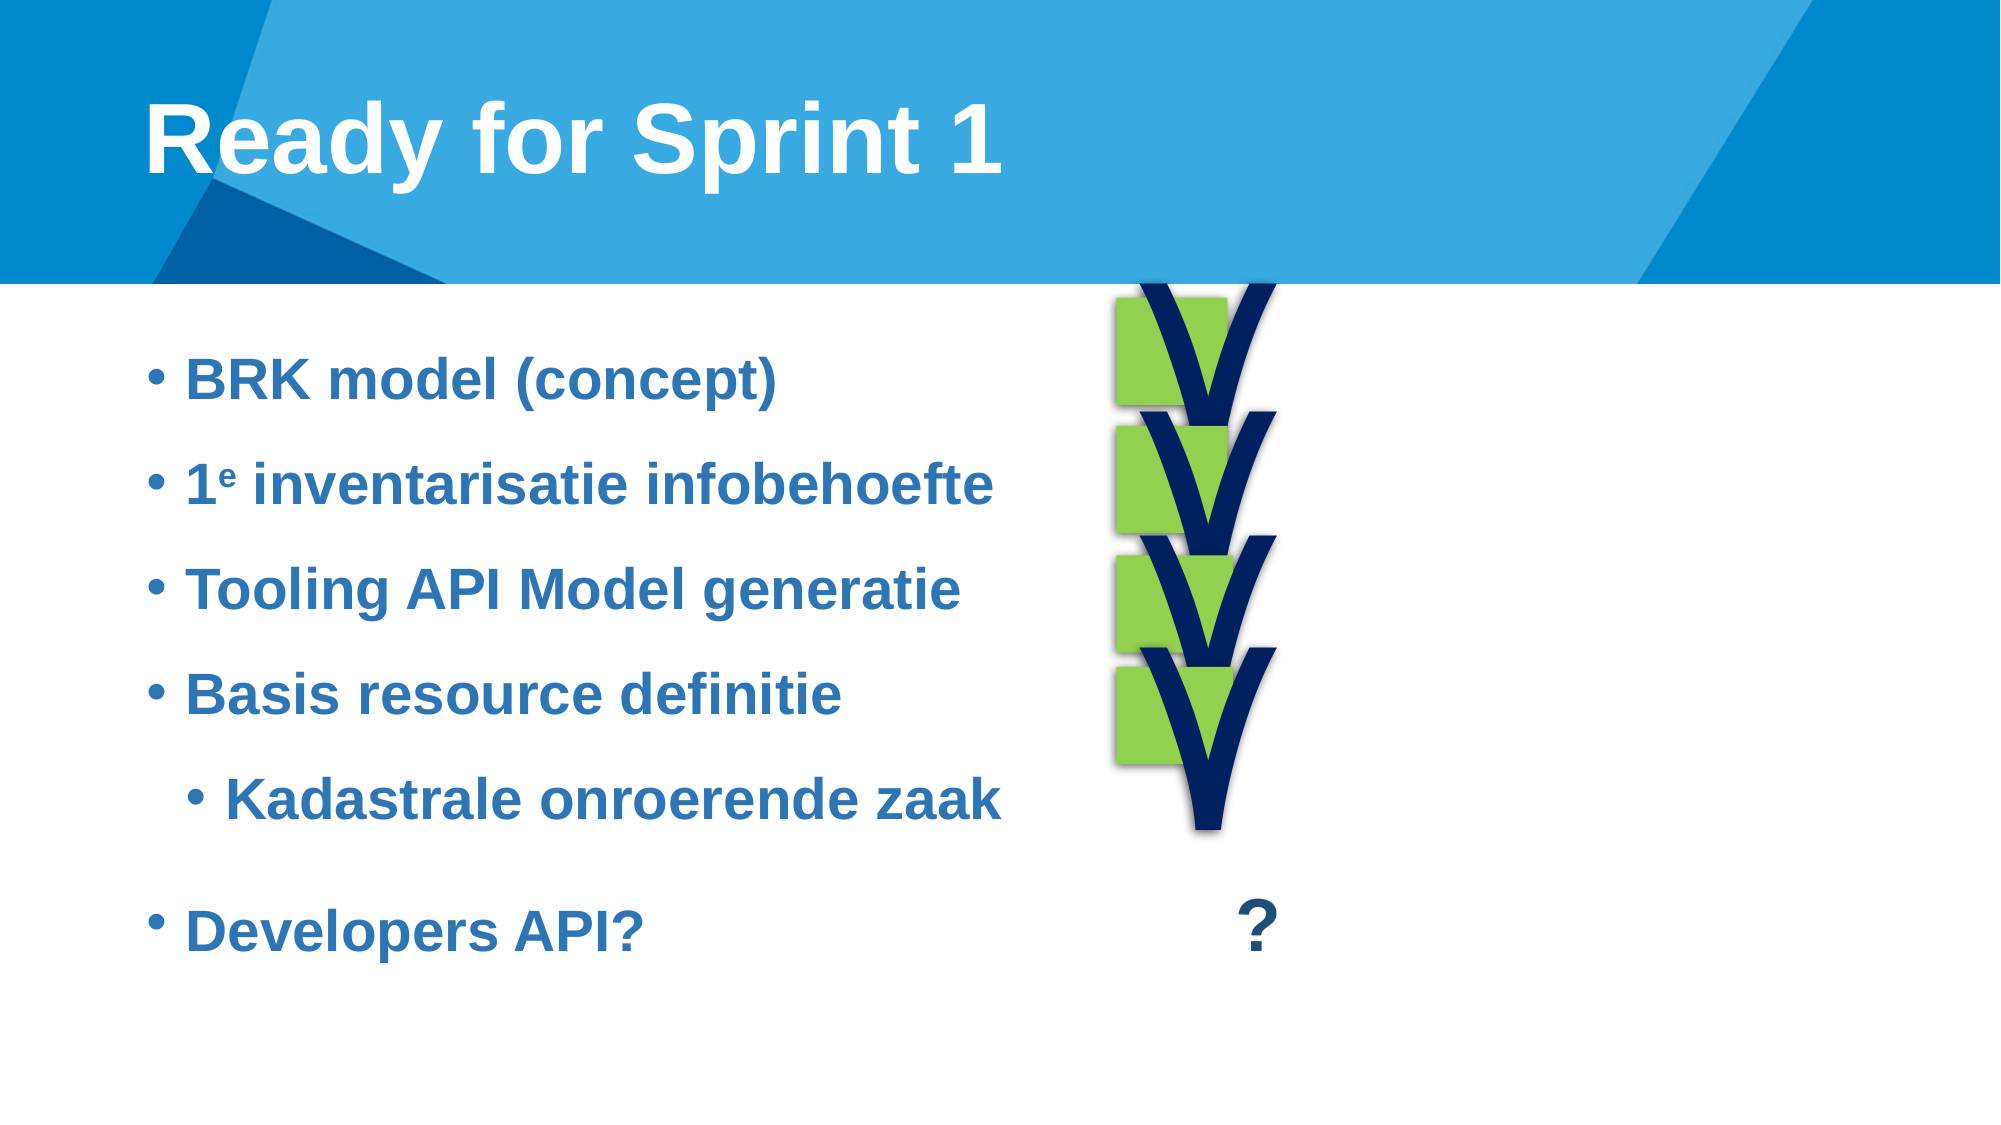

# Ready for Sprint 1

٧
BRK model (concept)
1e inventarisatie infobehoefte
Tooling API Model generatie
Basis resource definitie
Kadastrale onroerende zaak
Developers API?				?

٧
٧
٧